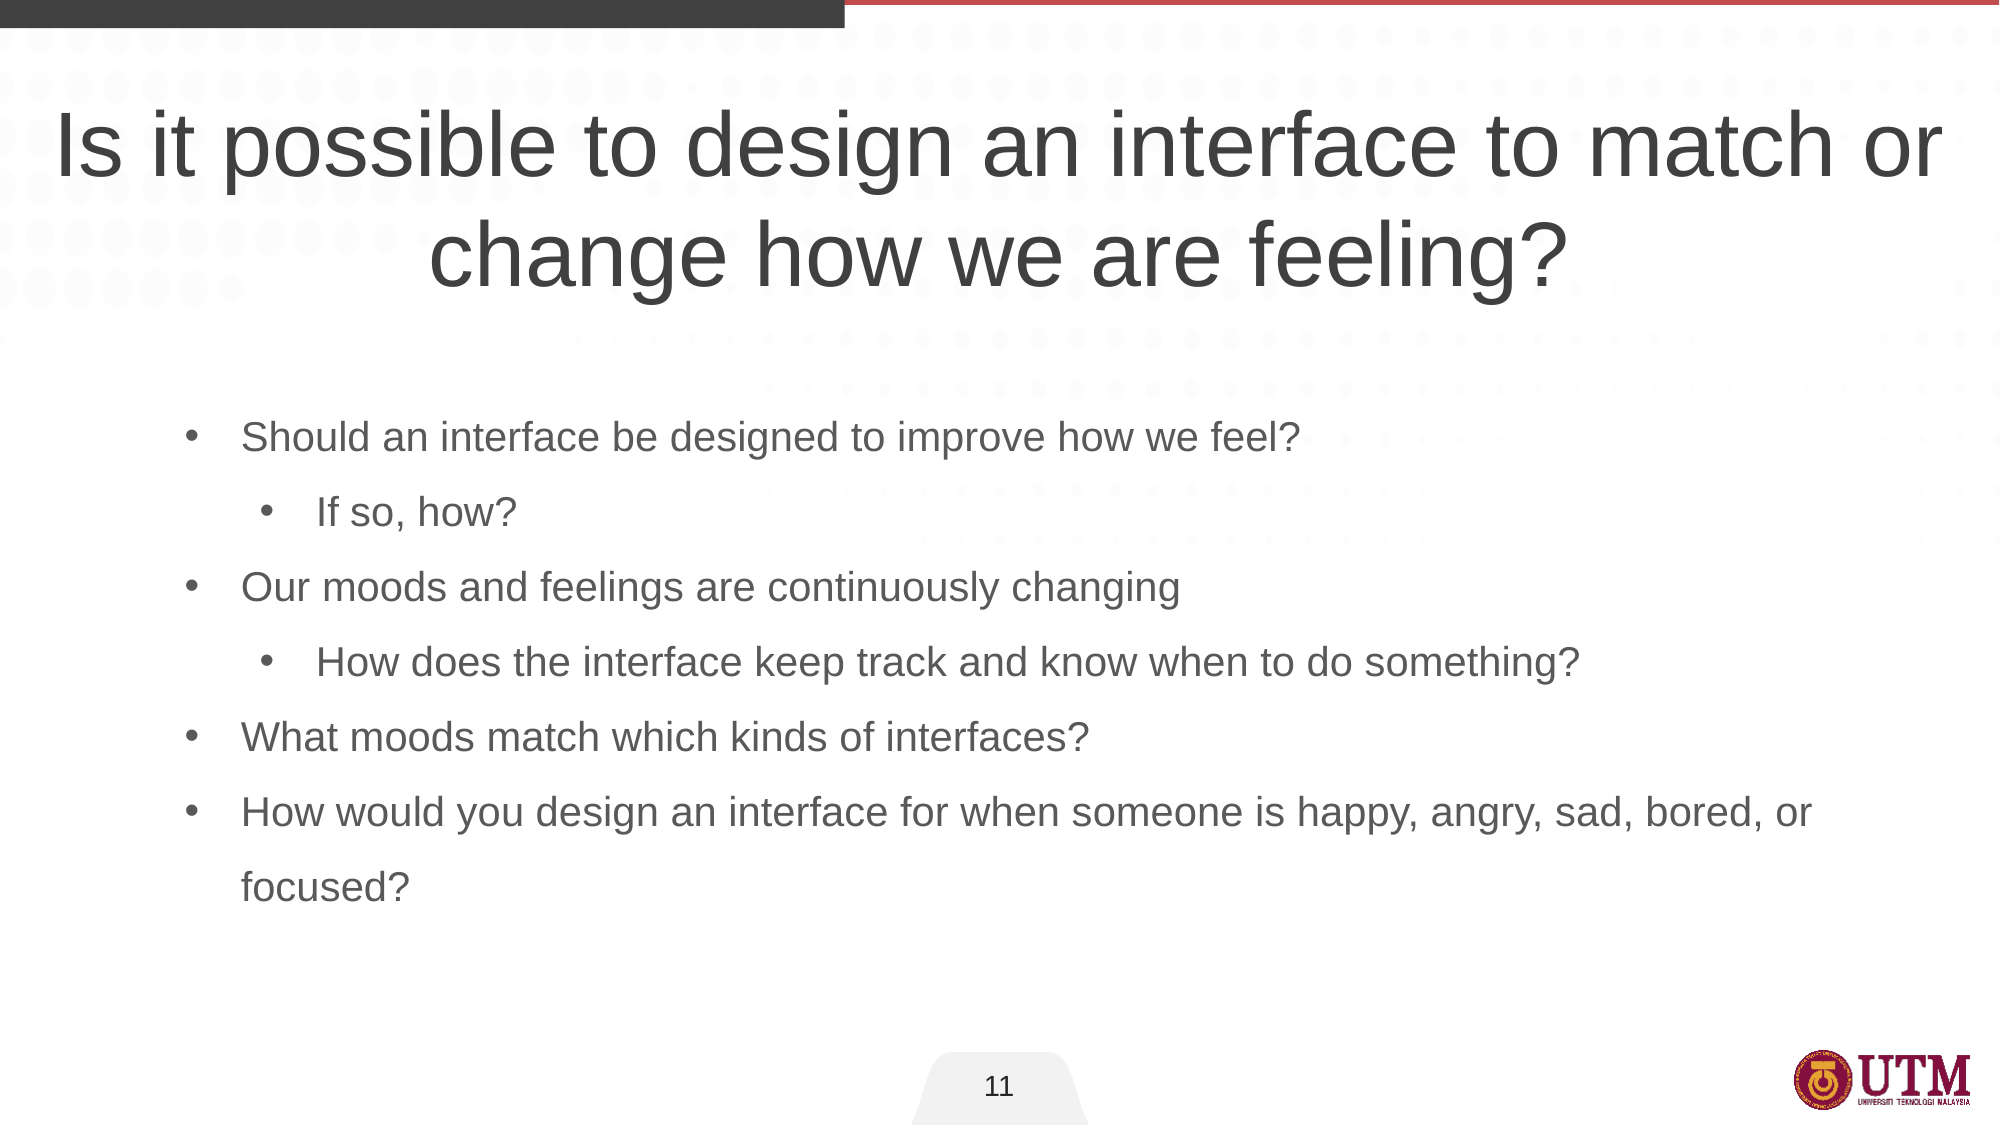

Is it possible to design an interface to match or change how we are feeling?
Should an interface be designed to improve how we feel?
If so, how?
Our moods and feelings are continuously changing
How does the interface keep track and know when to do something?
What moods match which kinds of interfaces?
How would you design an interface for when someone is happy, angry, sad, bored, or focused?

11